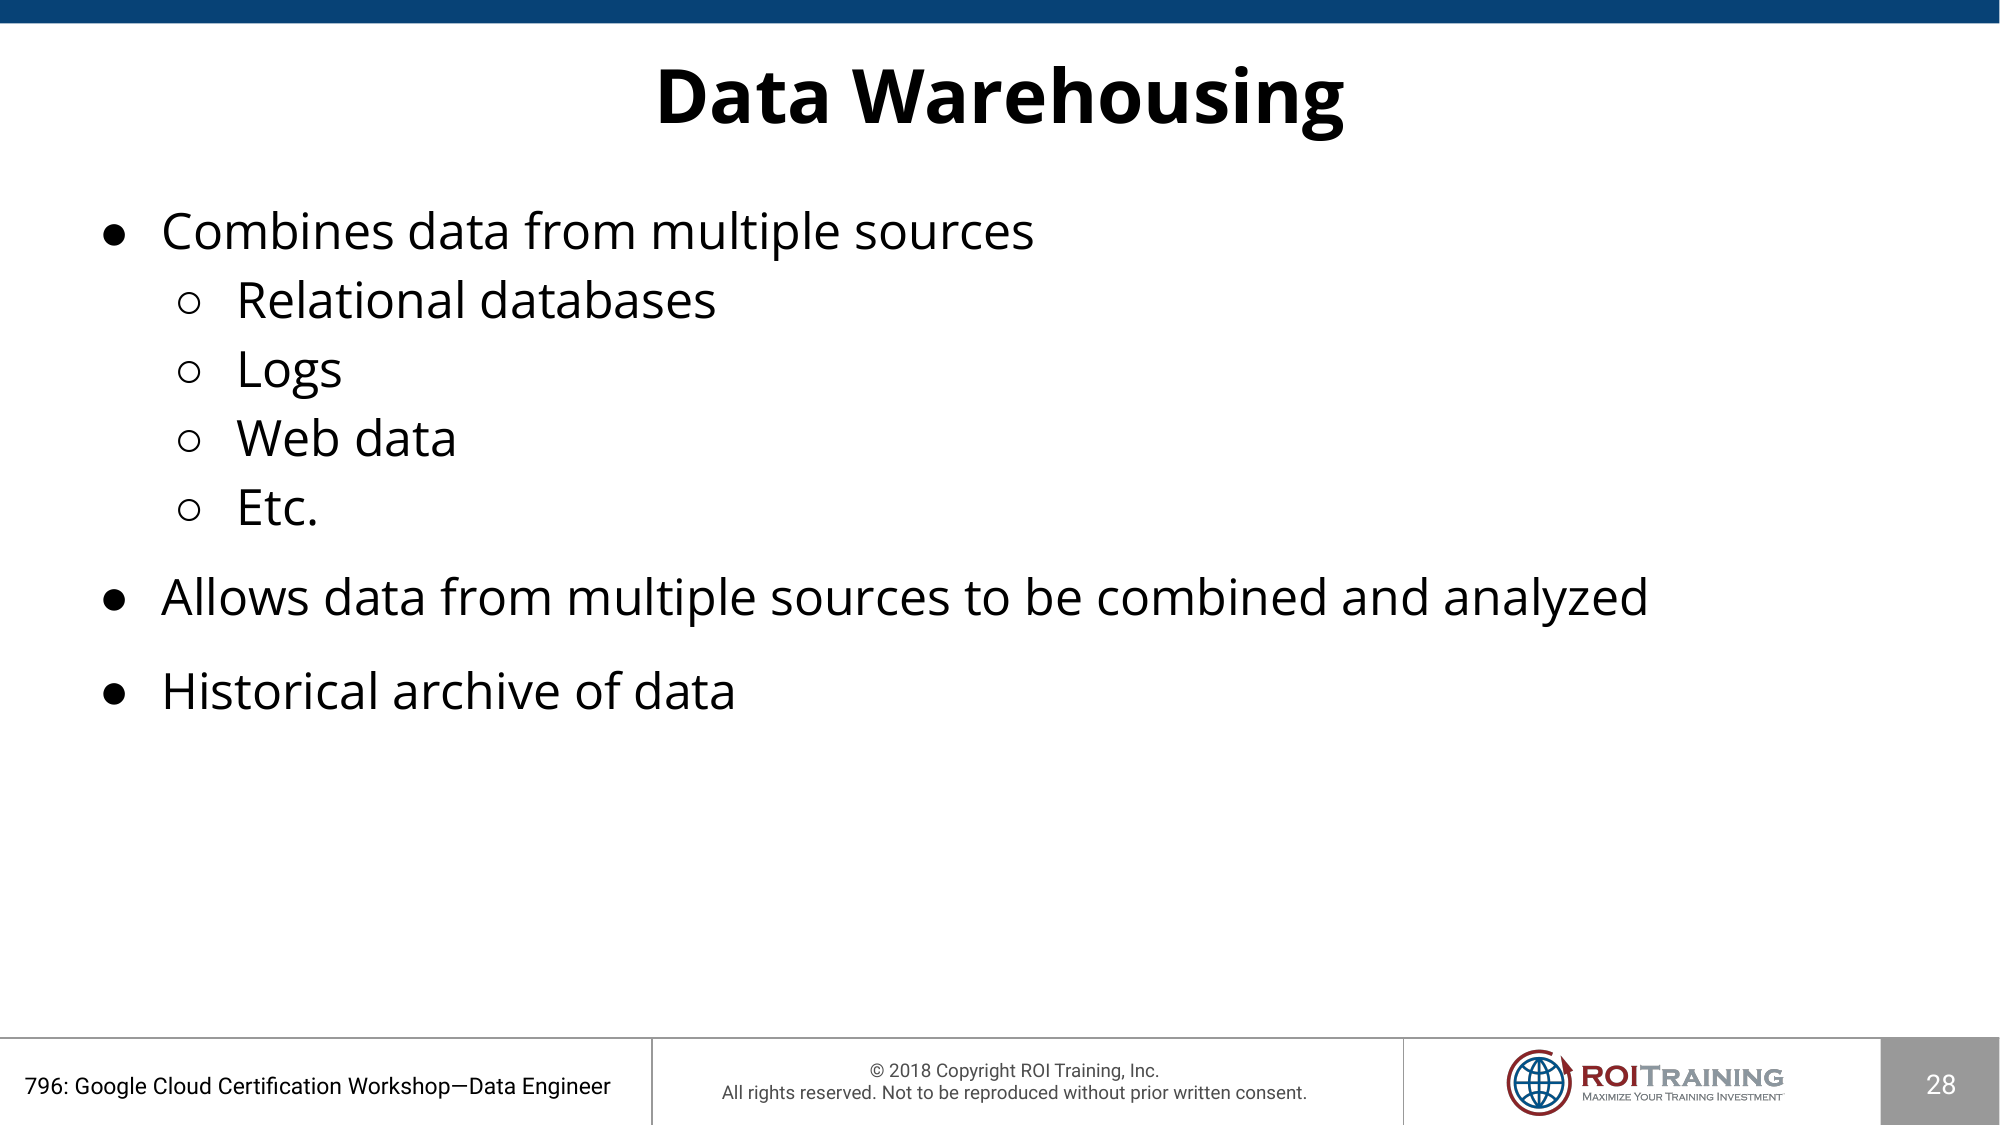

# Data Warehousing
Combines data from multiple sources
Relational databases
Logs
Web data
Etc.
Allows data from multiple sources to be combined and analyzed
Historical archive of data